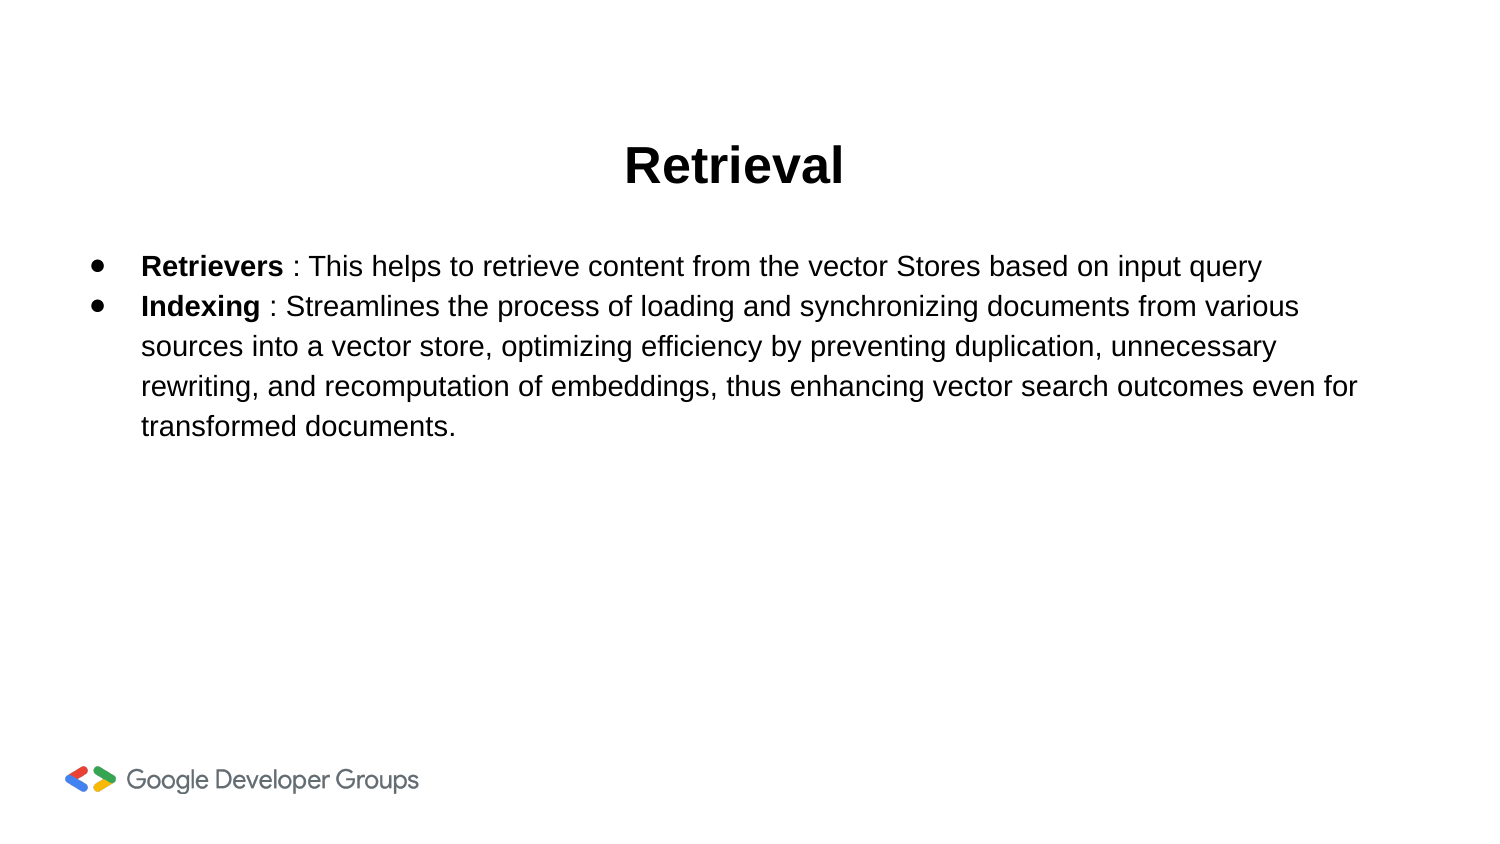

# Retrieval
Retrievers : This helps to retrieve content from the vector Stores based on input query
Indexing : Streamlines the process of loading and synchronizing documents from various sources into a vector store, optimizing efficiency by preventing duplication, unnecessary rewriting, and recomputation of embeddings, thus enhancing vector search outcomes even for transformed documents.